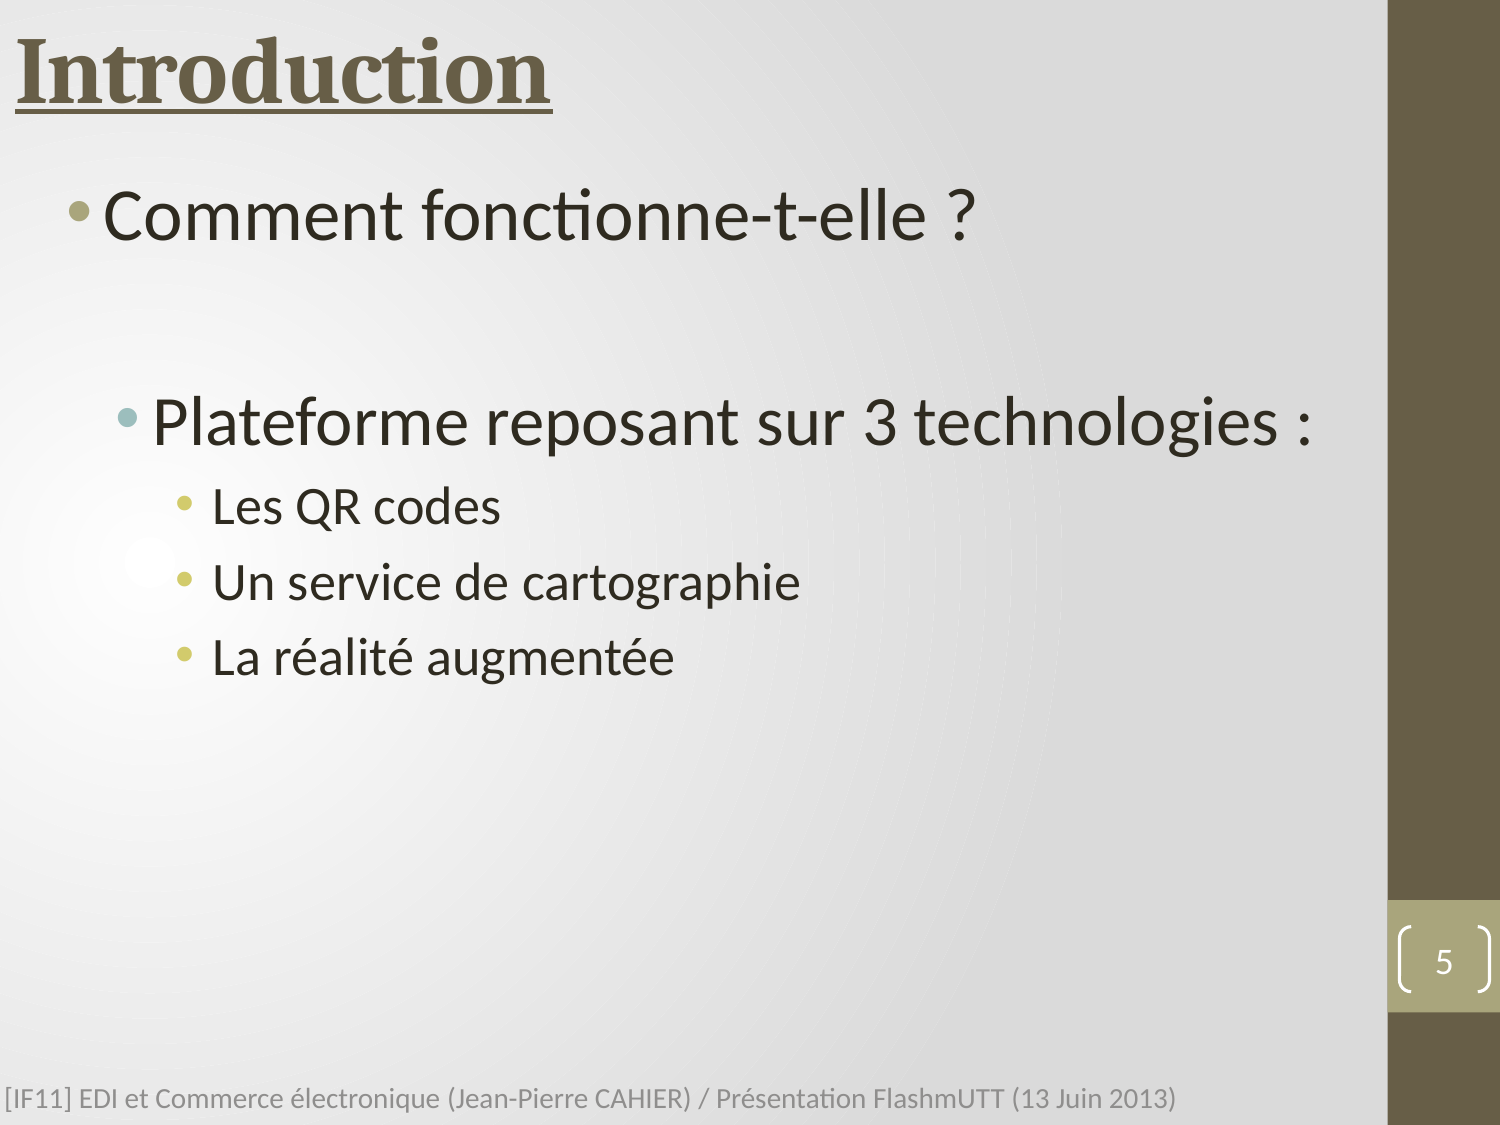

# Introduction
Comment fonctionne-t-elle ?

Plateforme reposant sur 3 technologies :
Les QR codes
Un service de cartographie
La réalité augmentée
5
[IF11] EDI et Commerce électronique (Jean-Pierre CAHIER) / Présentation FlashmUTT (13 Juin 2013)